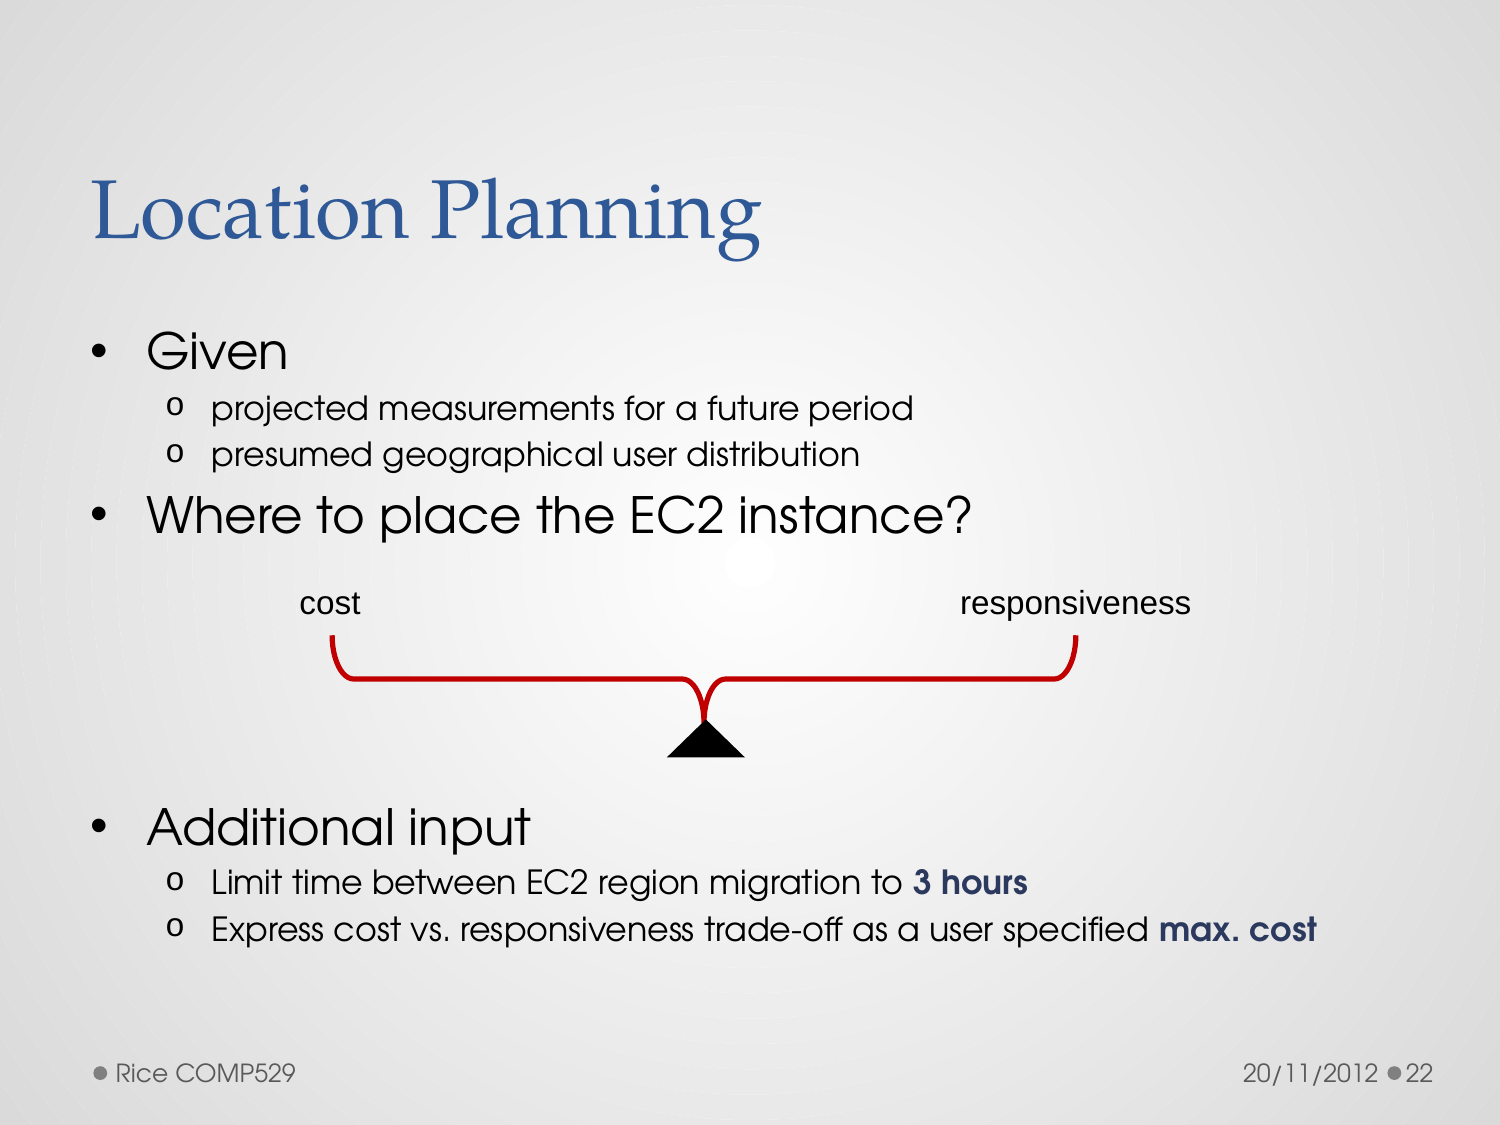

# Location Planning
Given
projected measurements for a future period
presumed geographical user distribution
Where to place the EC2 instance?

cost
responsiveness

Additional input
Limit time between EC2 region migration to 3 hours
Express cost vs. responsiveness trade-off as a user specified max. cost
Rice COMP529
20/11/2012
22